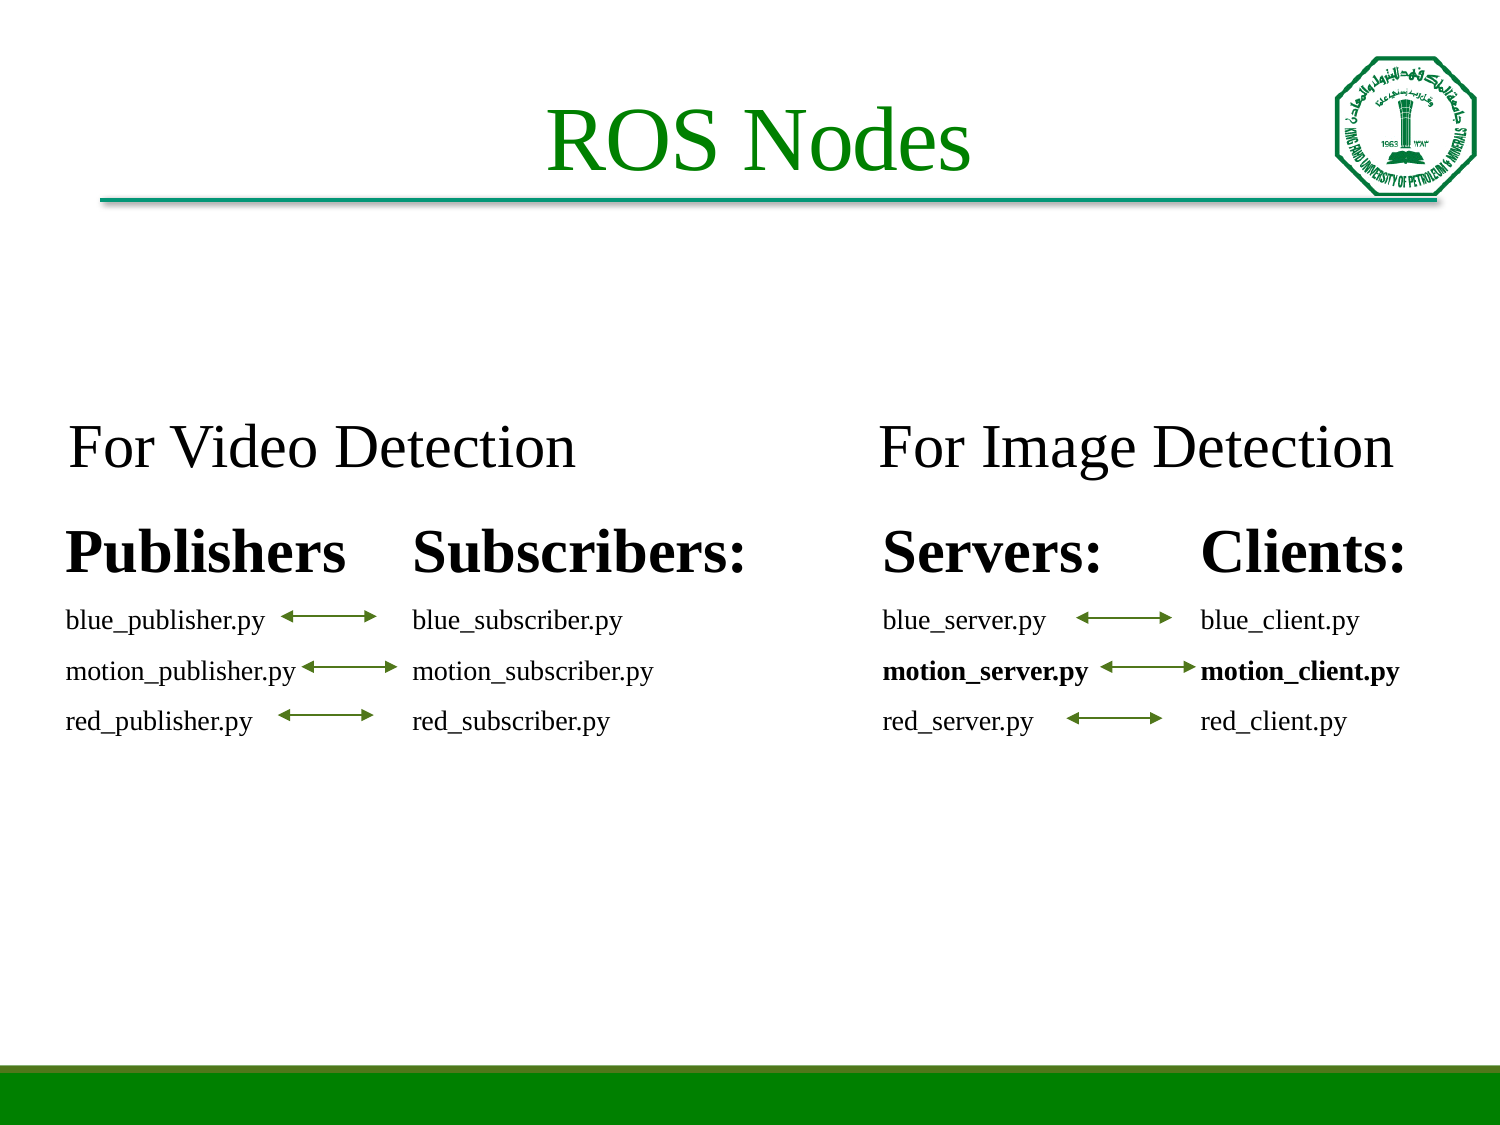

# ROS Nodes
For Video Detection
For Image Detection
Subscribers:
blue_subscriber.py
motion_subscriber.py
red_subscriber.py
Servers:
blue_server.py
motion_server.py
red_server.py
Clients:
blue_client.py
motion_client.py
red_client.py
Publishers
blue_publisher.py
motion_publisher.py
red_publisher.py